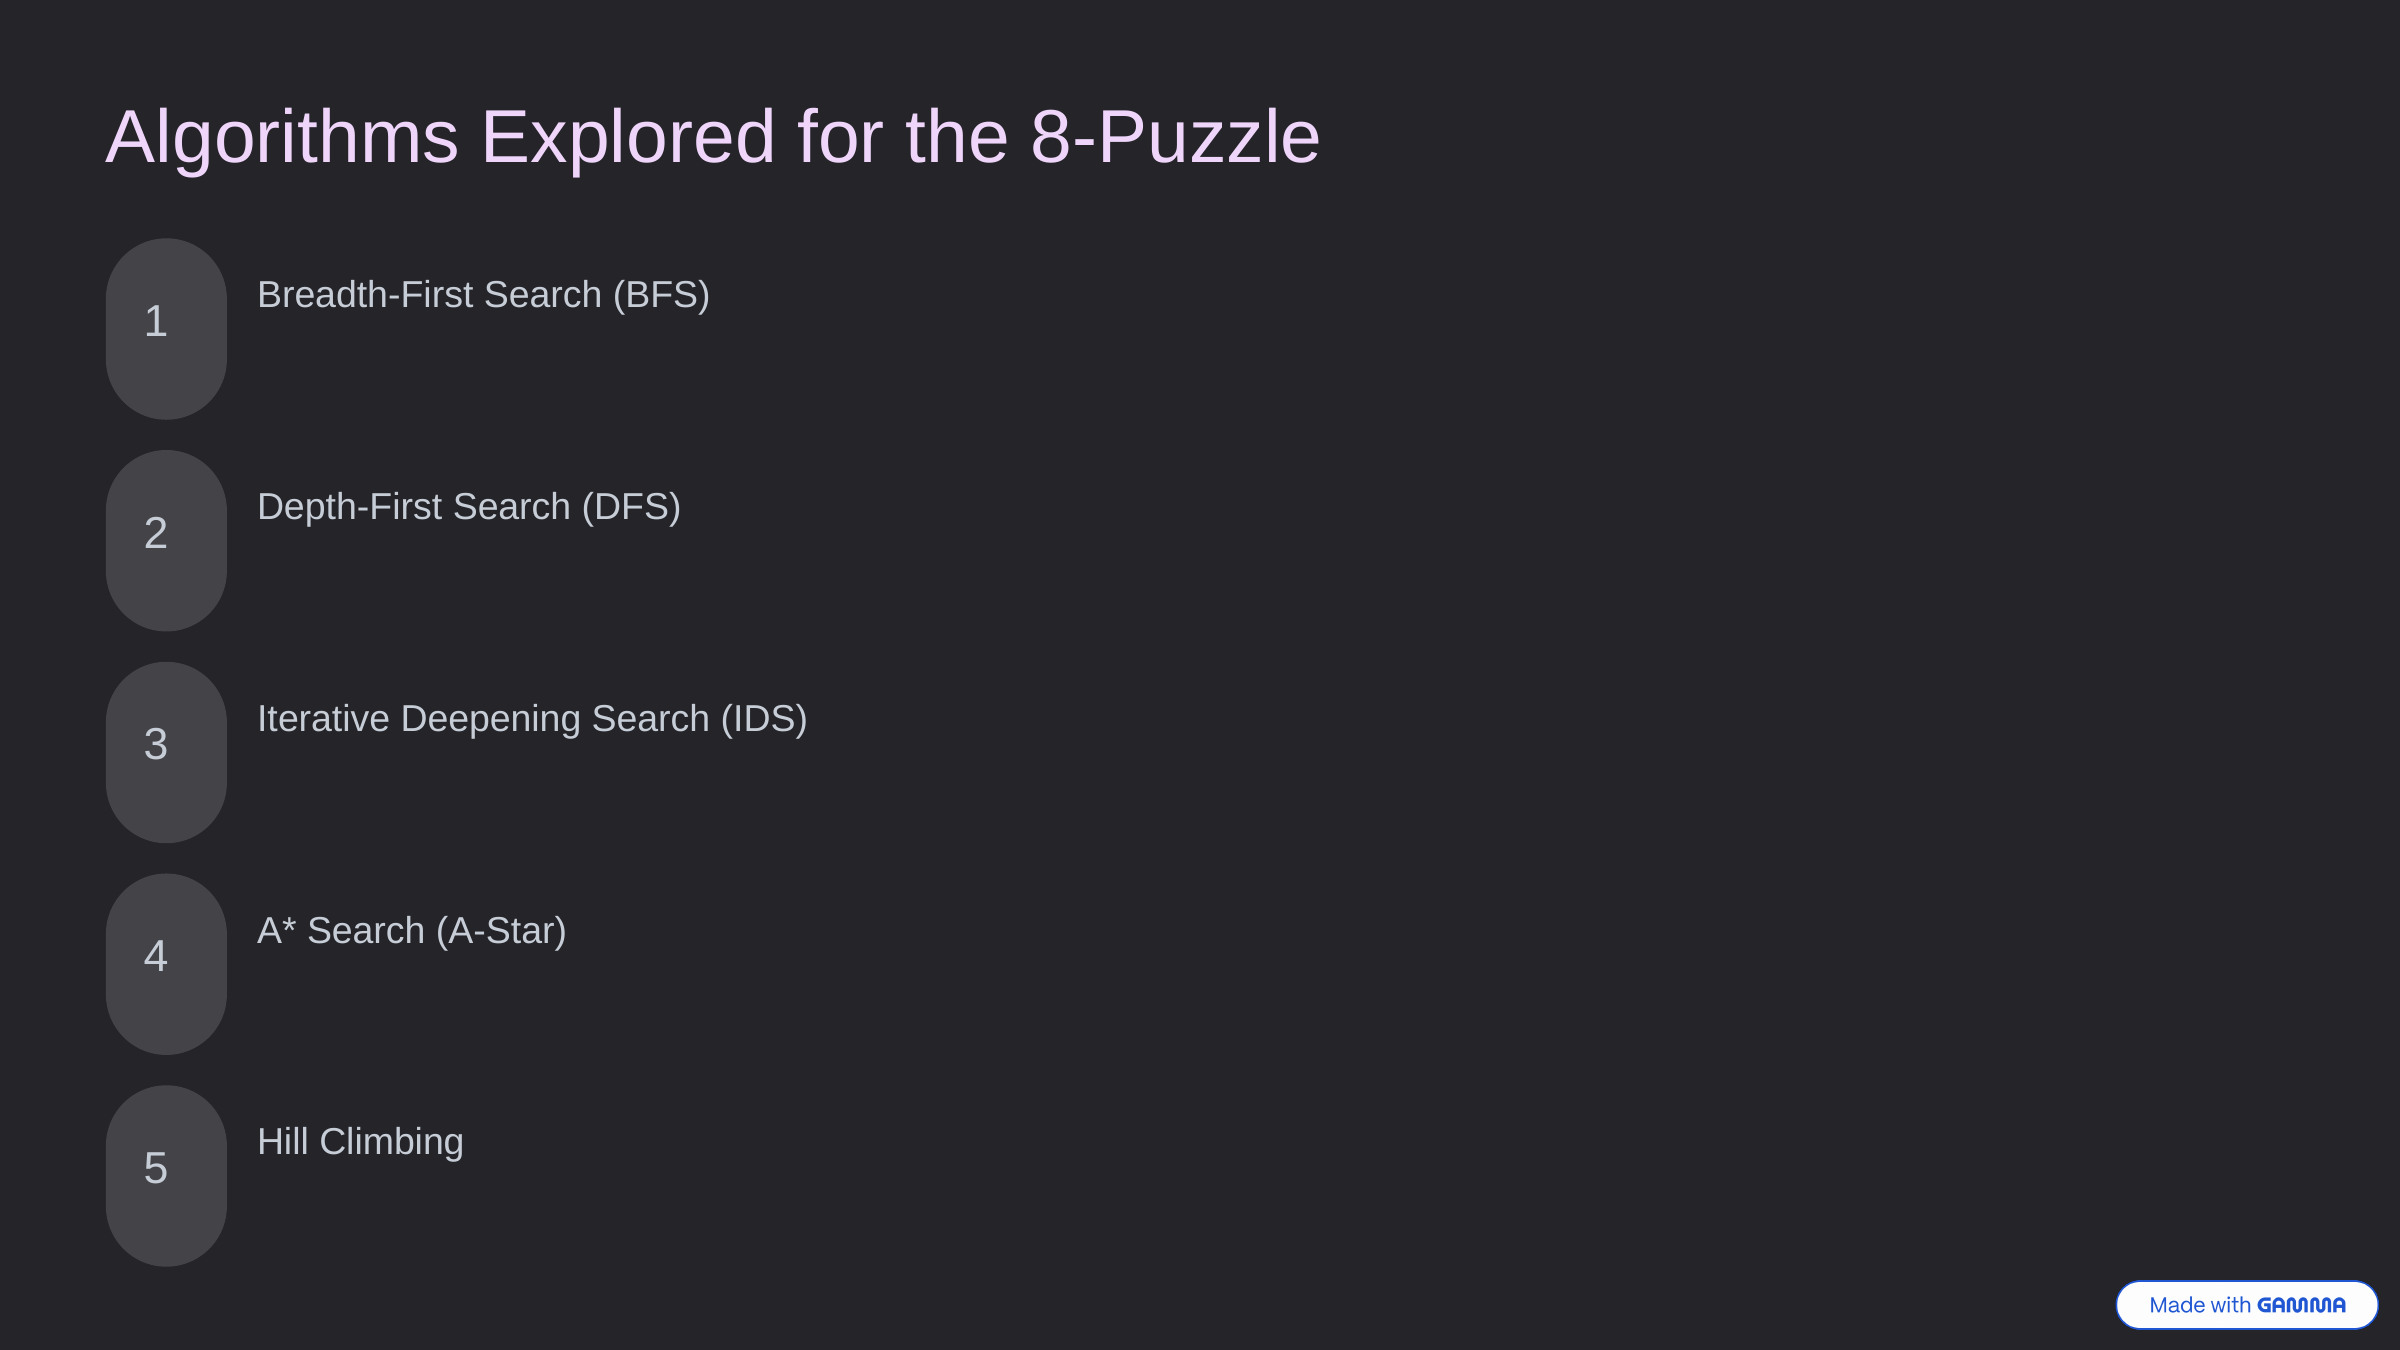

Algorithms Explored for the 8-Puzzle

Breadth-First Search (BFS)
1

Depth-First Search (DFS)
2

Iterative Deepening Search (IDS)
3

A* Search (A-Star)
4

Hill Climbing
5